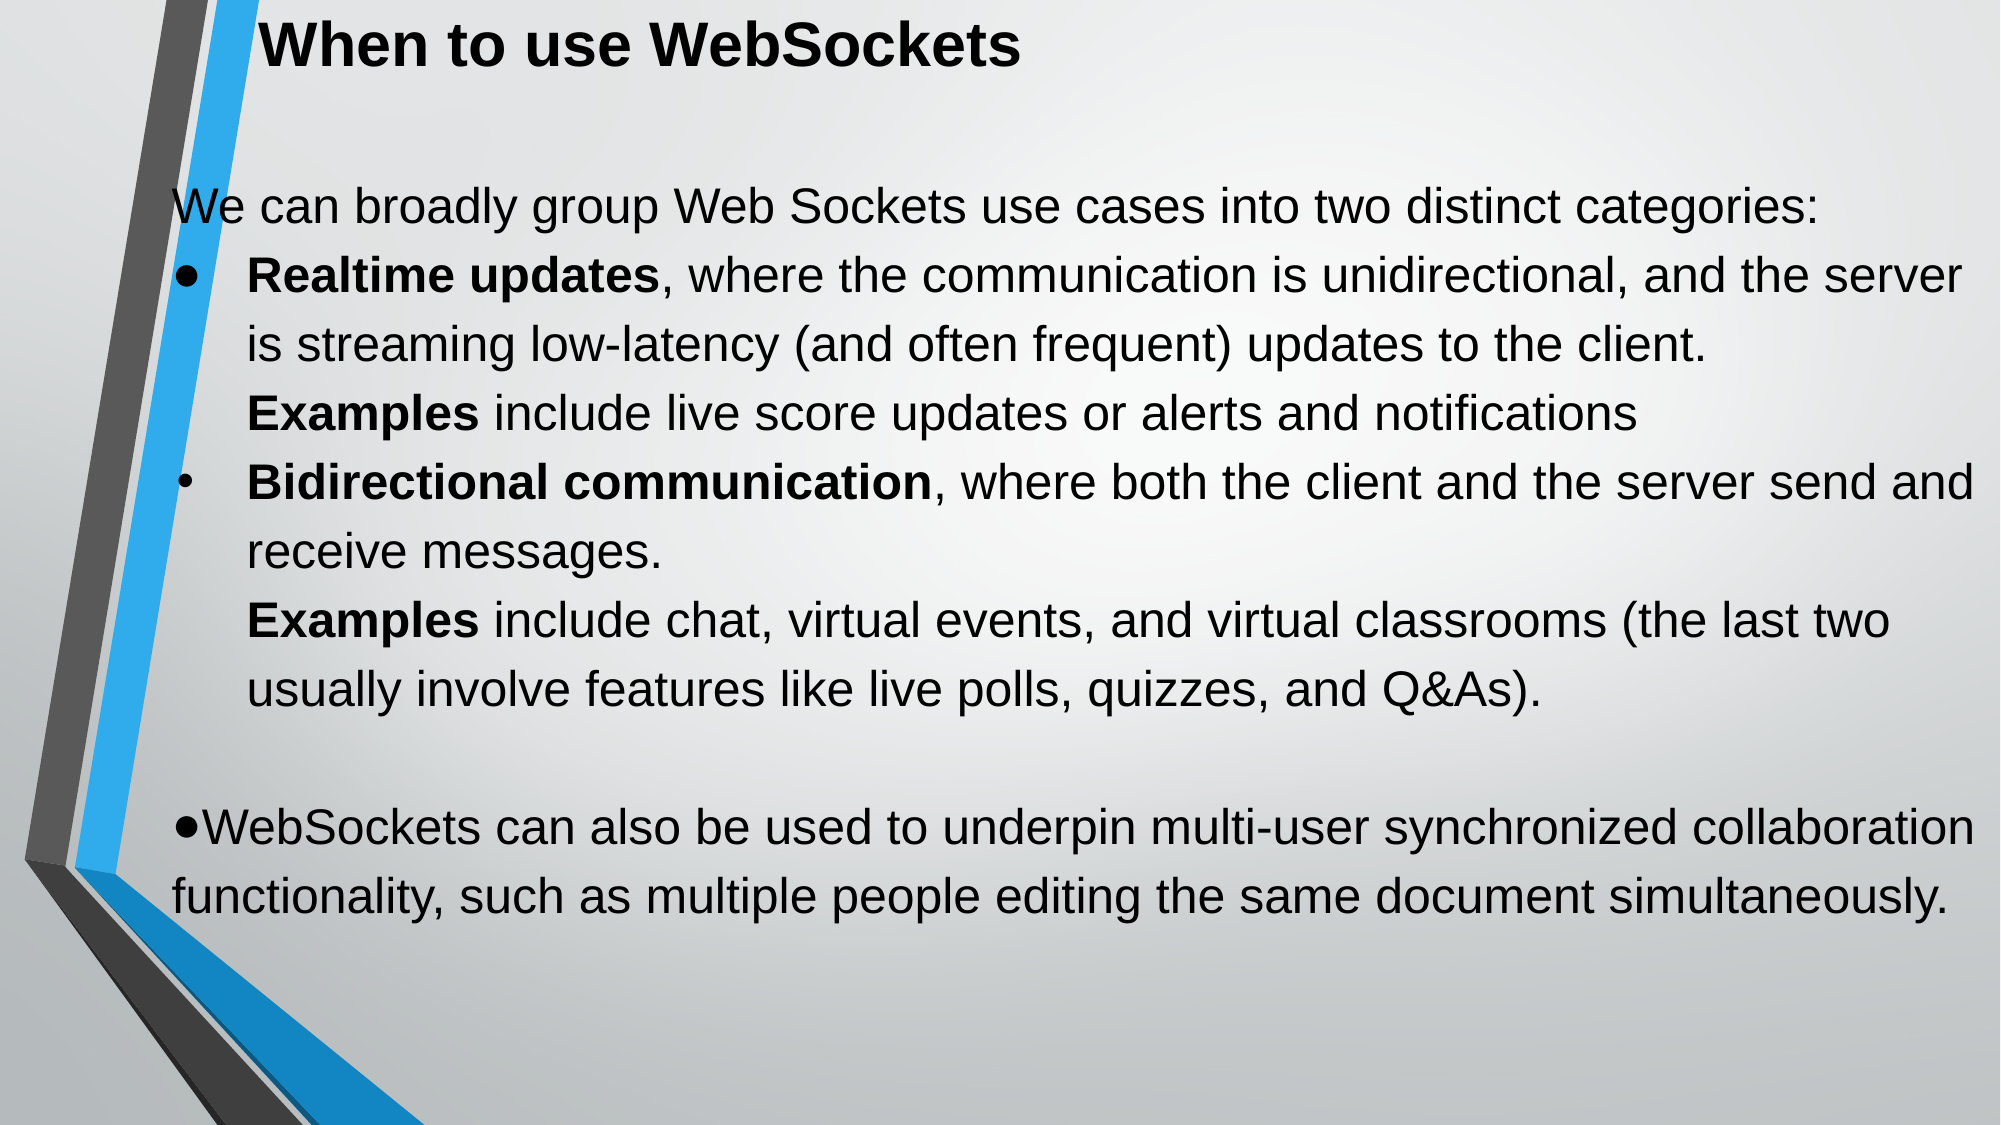

We can broadly group Web Sockets use cases into two distinct categories:
Realtime updates, where the communication is unidirectional, and the server is streaming low-latency (and often frequent) updates to the client.
Examples include live score updates or alerts and notifications
Bidirectional communication, where both the client and the server send and receive messages.
Examples include chat, virtual events, and virtual classrooms (the last two usually involve features like live polls, quizzes, and Q&As).

WebSockets can also be used to underpin multi-user synchronized collaboration functionality, such as multiple people editing the same document simultaneously.

# When to use WebSockets